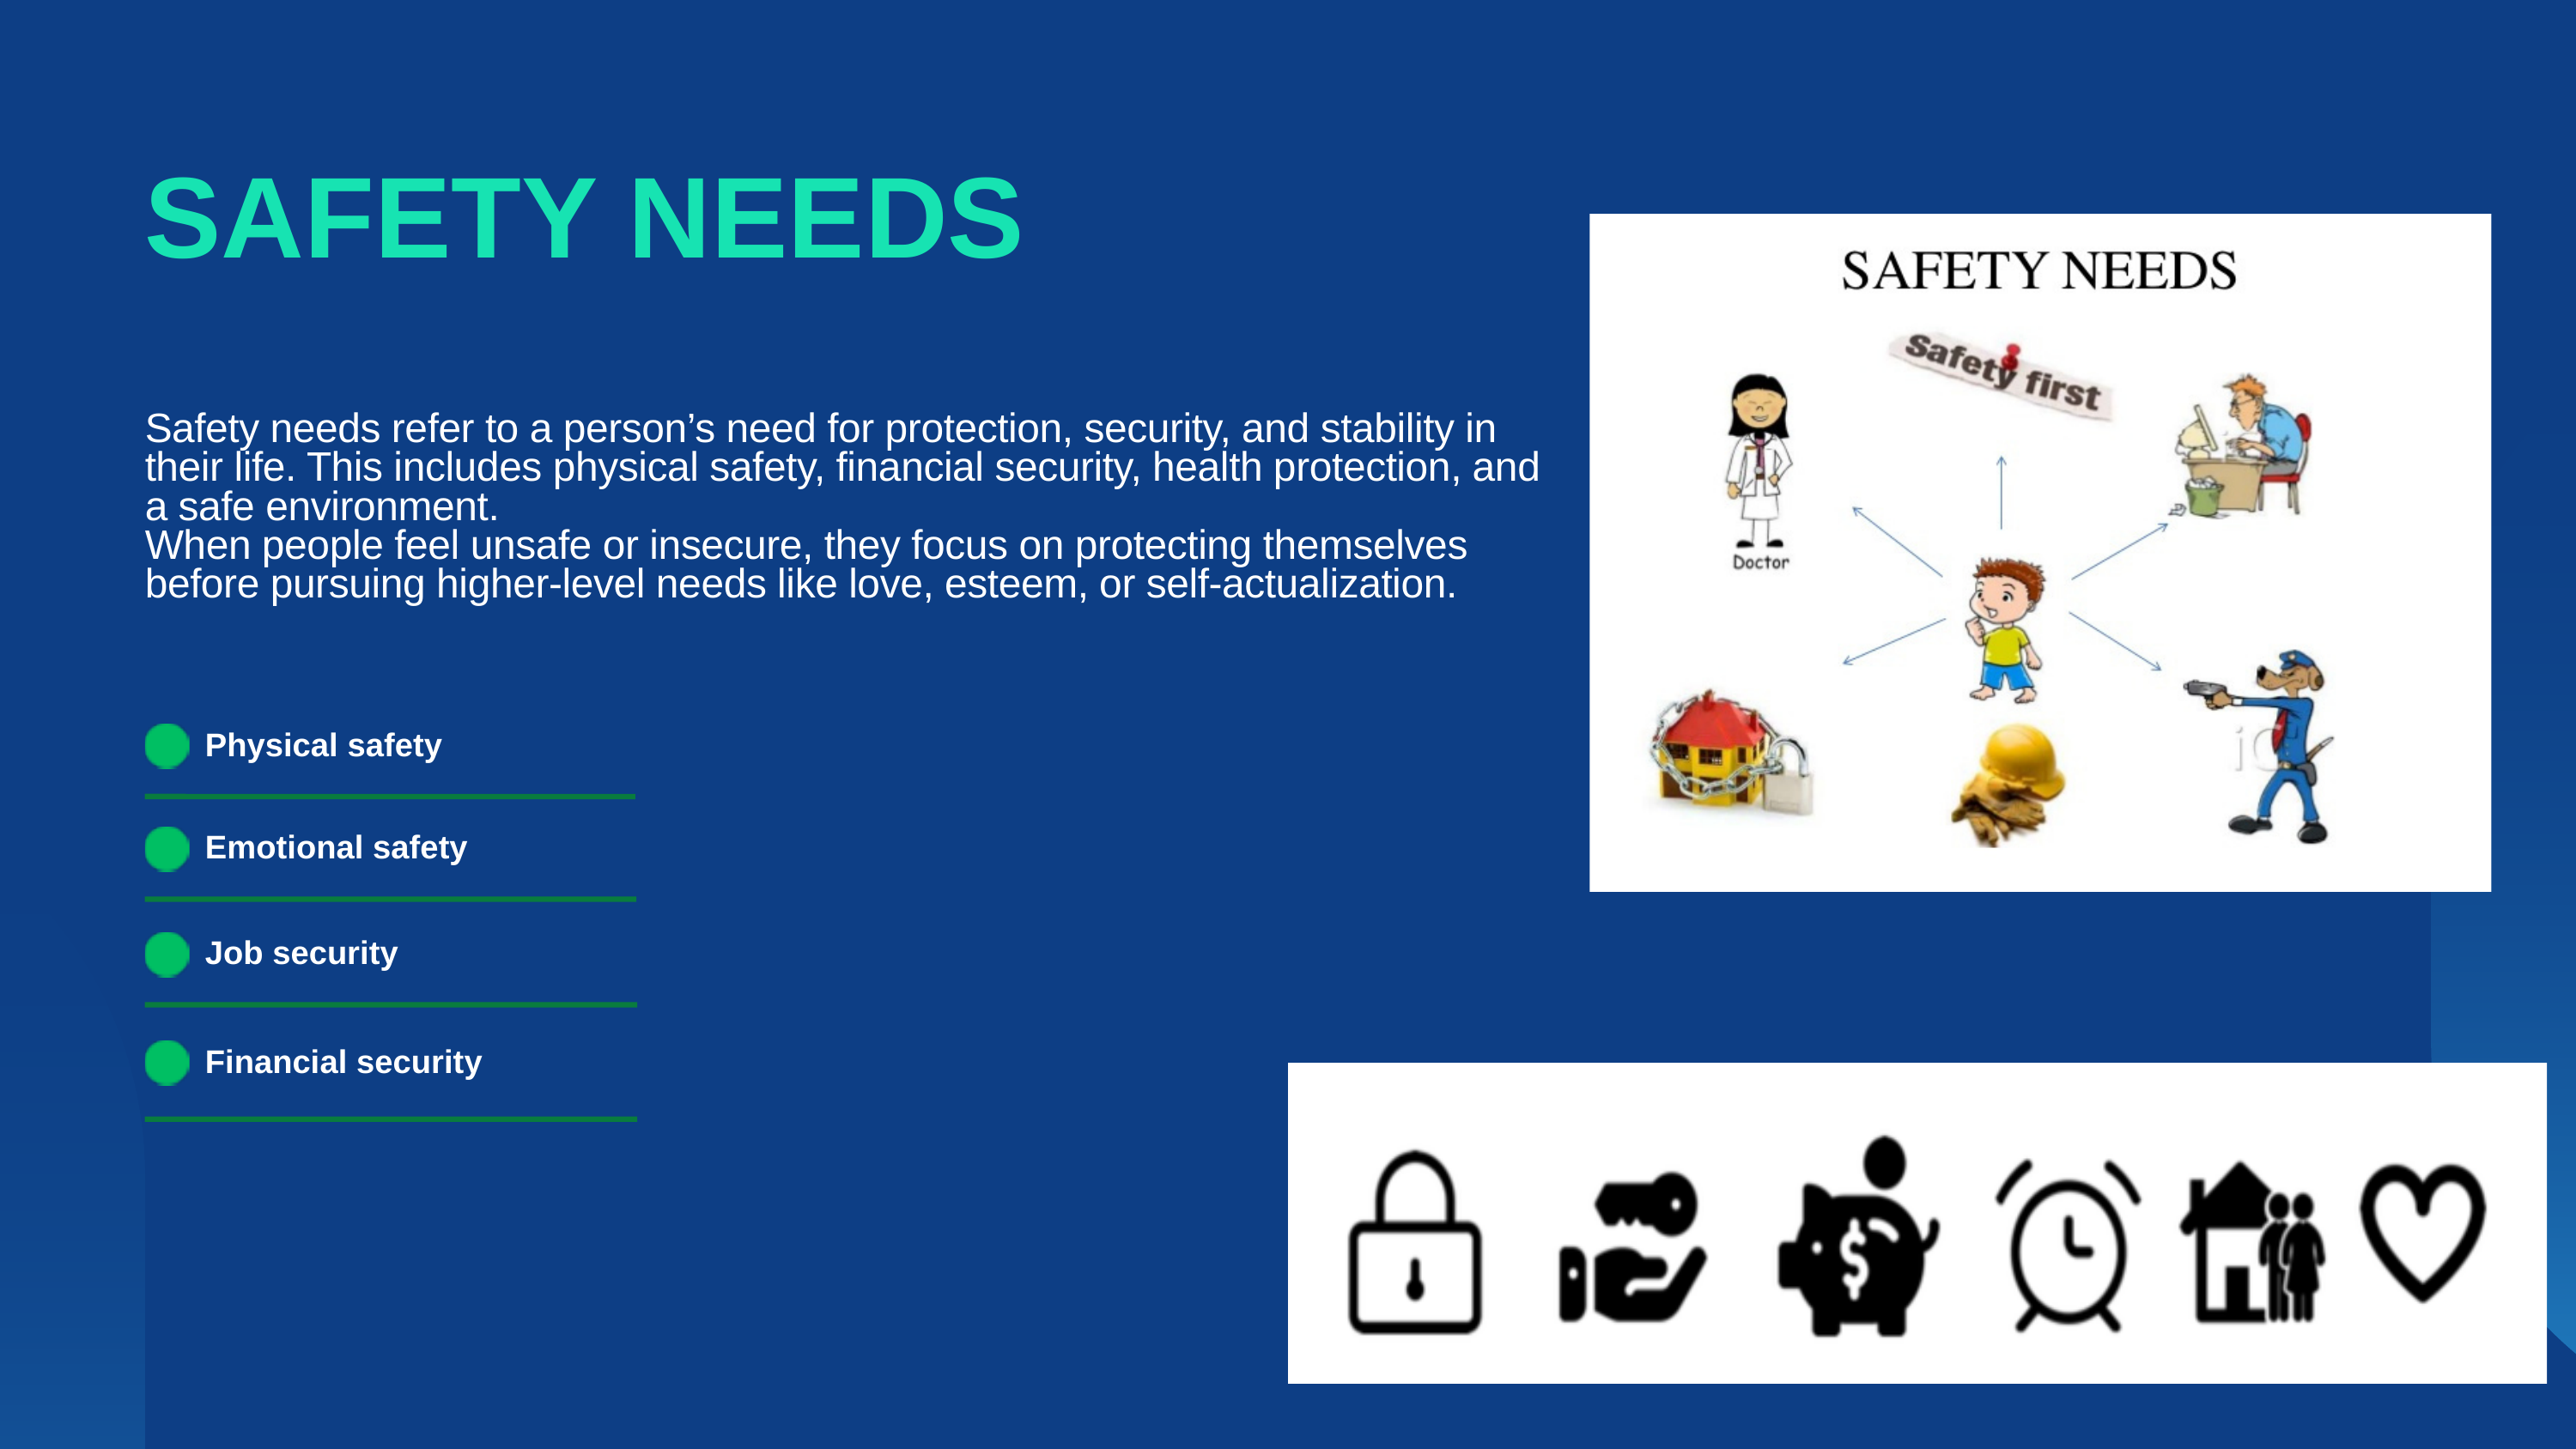

SAFETY NEEDS

Safety needs refer to a person’s need for protection, security, and stability in their life. This includes physical safety, financial security, health protection, and a safe environment.
When people feel unsafe or insecure, they focus on protecting themselves before pursuing higher-level needs like love, esteem, or self-actualization.

Physical safety

Emotional safety

Job security

Financial security